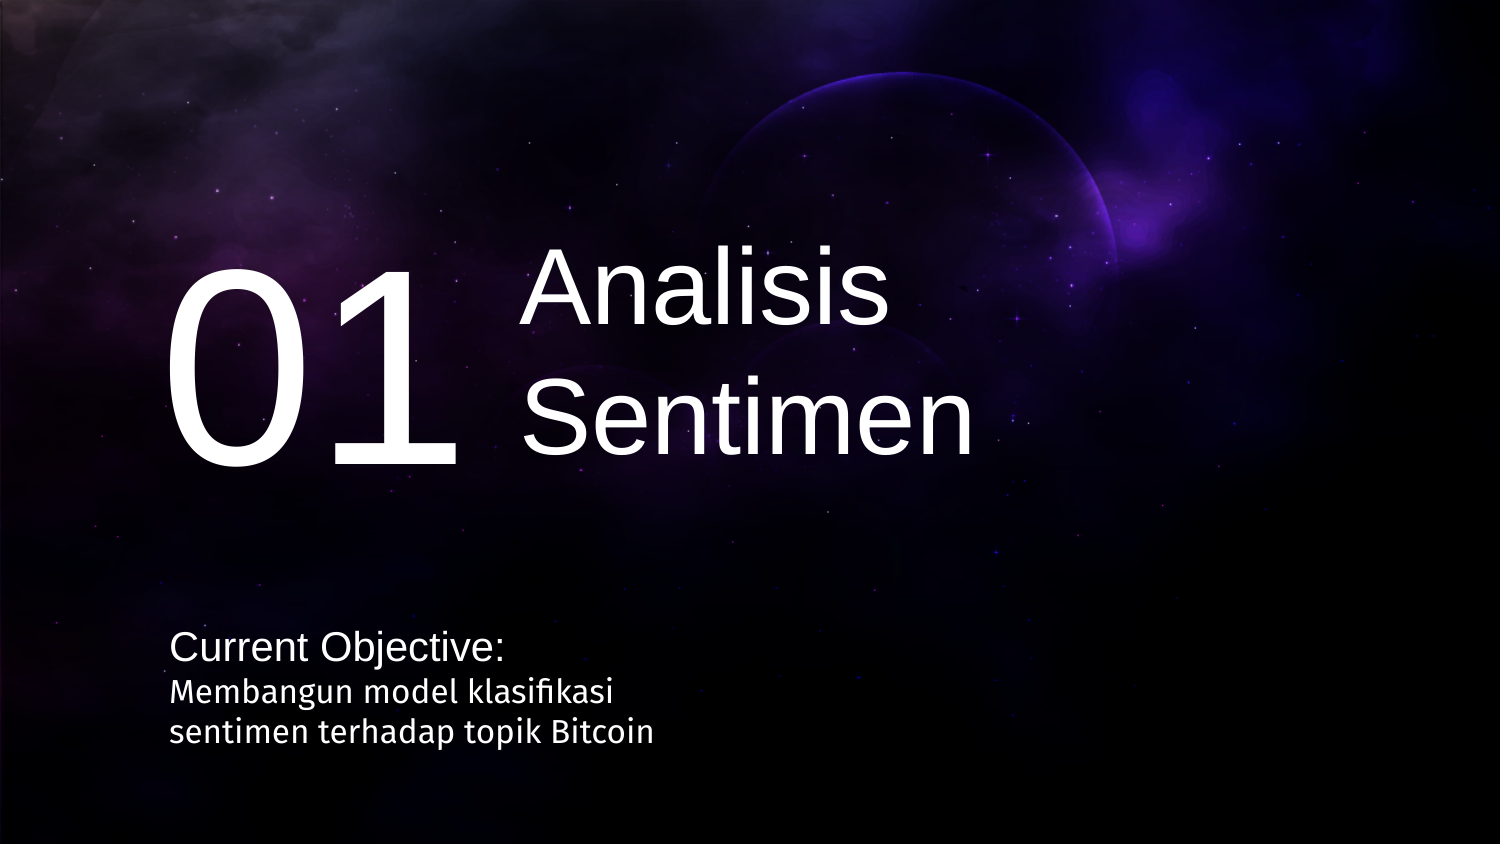

# Analisis Sentimen
01
Current Objective:
Membangun model klasifikasi
sentimen terhadap topik Bitcoin